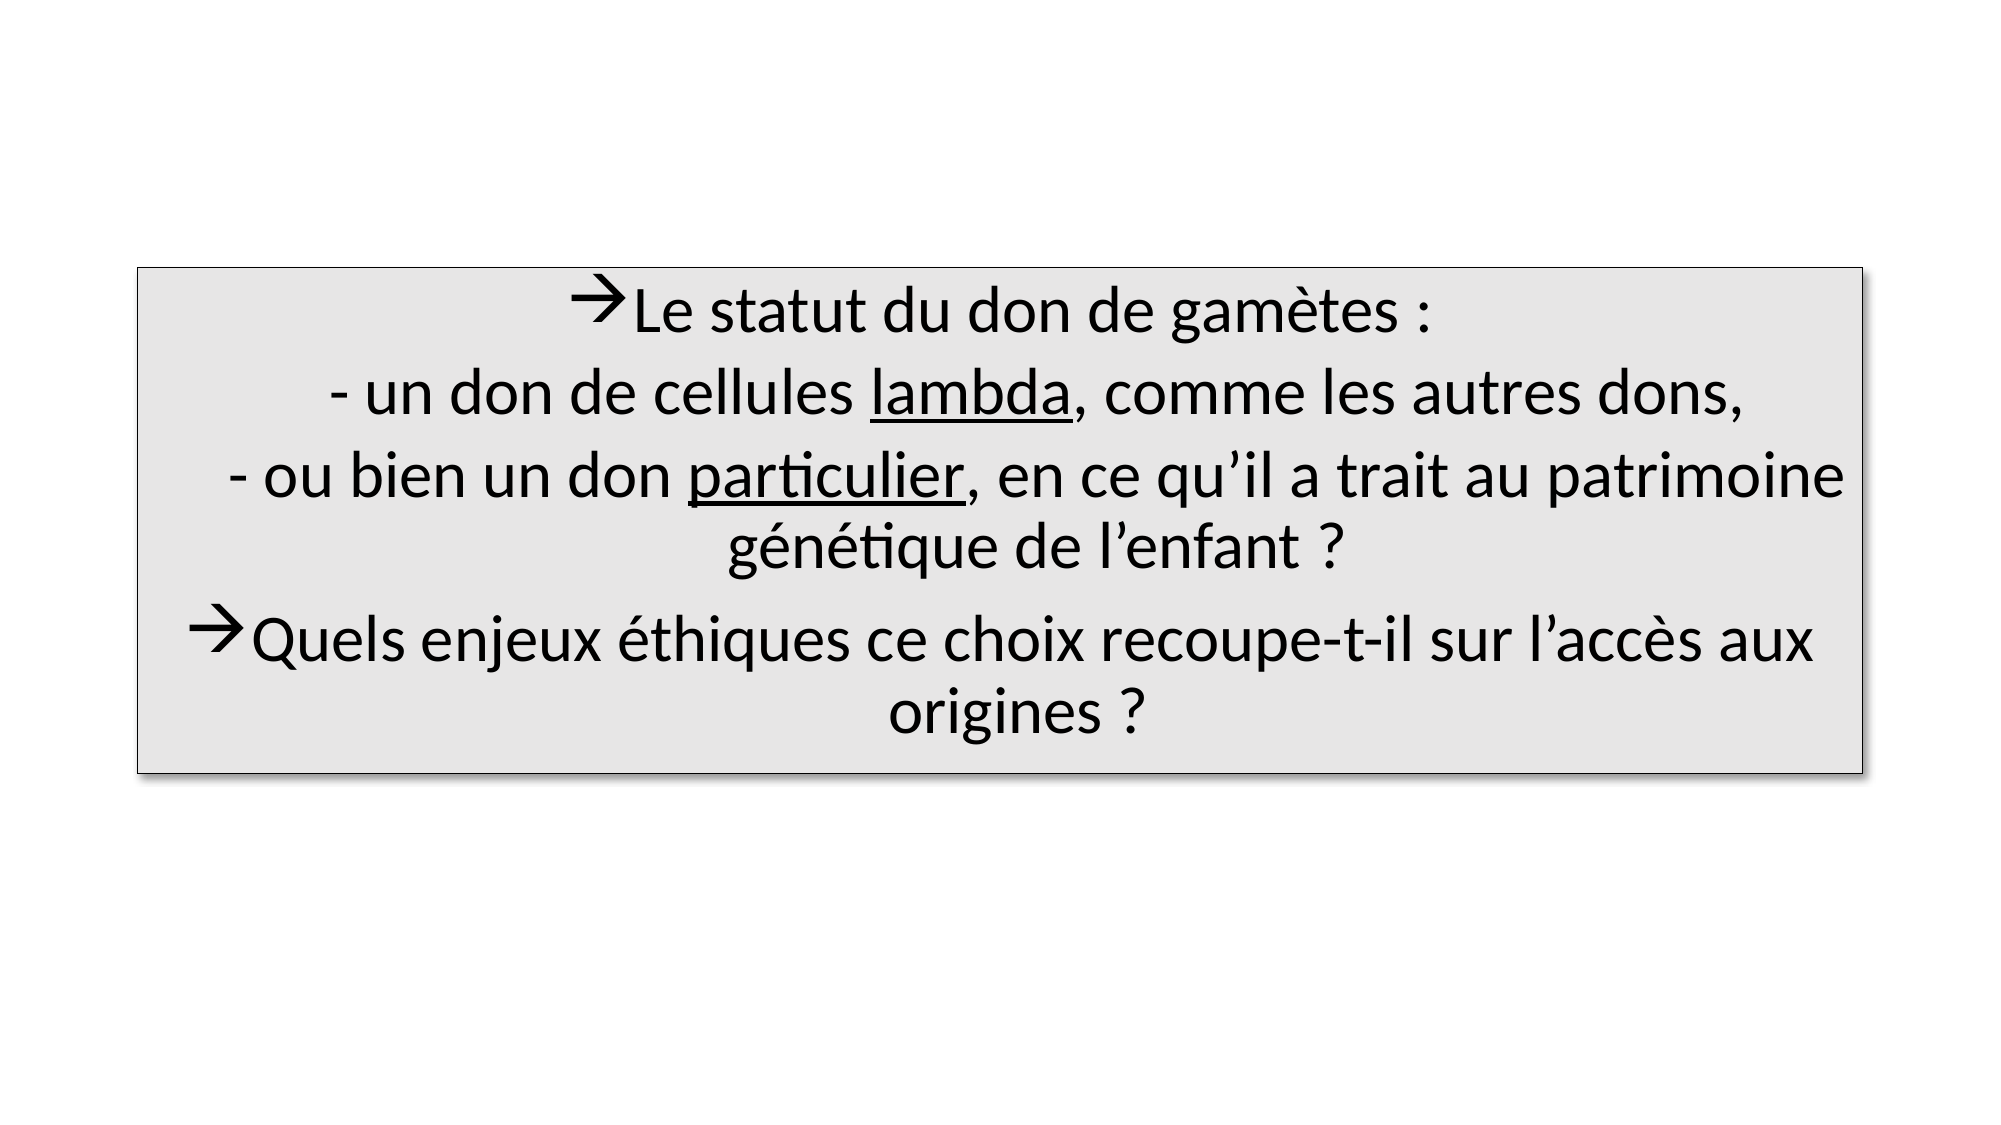

Le statut du don de gamètes :
- un don de cellules lambda, comme les autres dons,
- ou bien un don particulier, en ce qu’il a trait au patrimoine génétique de l’enfant ?
Quels enjeux éthiques ce choix recoupe-t-il sur l’accès aux origines ?